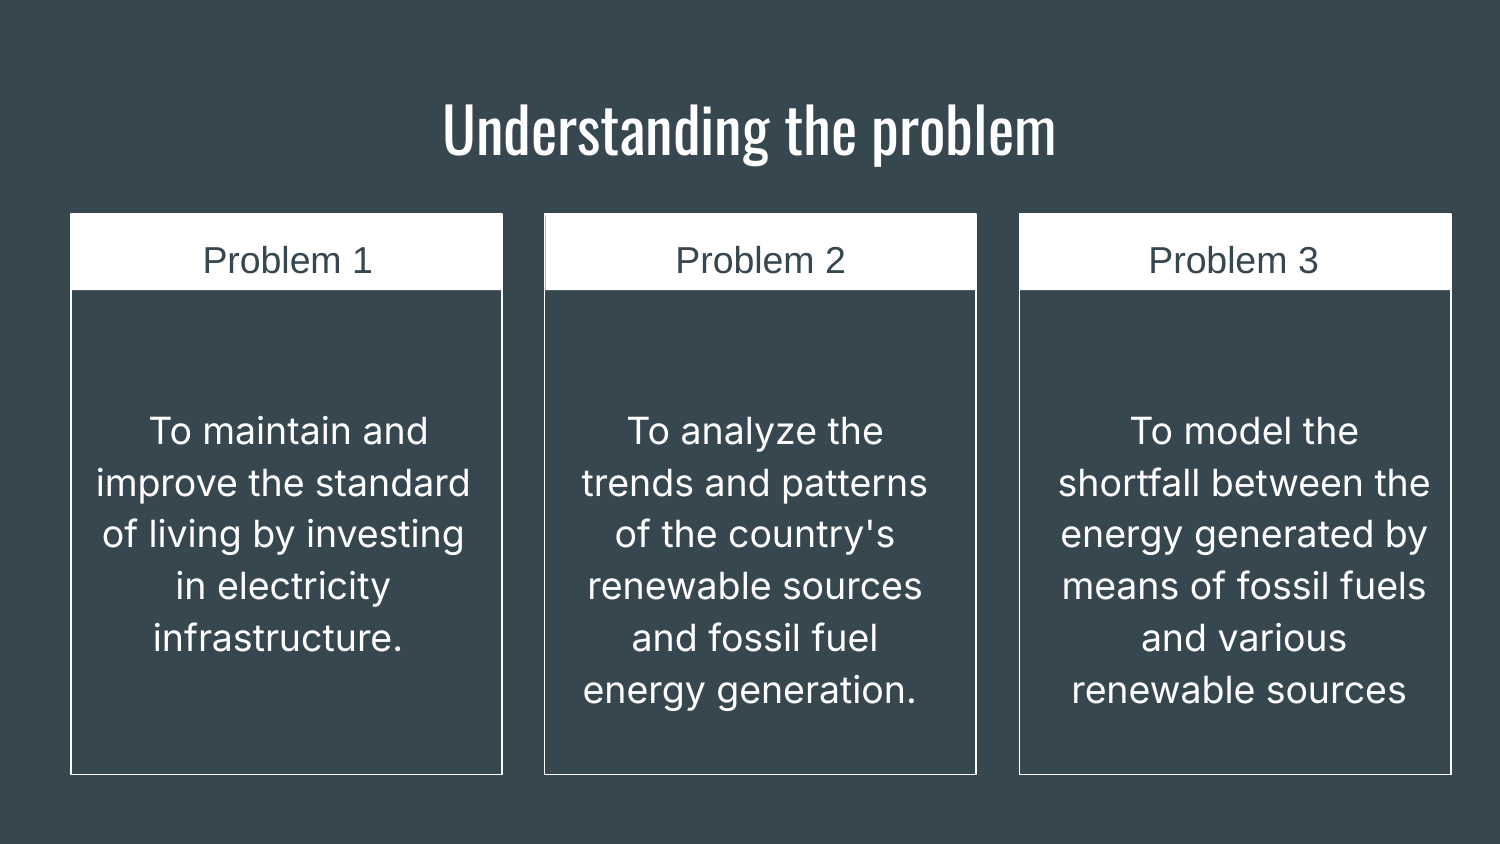

# Understanding the problem

Problem 1

Problem 2

Problem 3
 To maintain and improve the standard of living by investing in electricity infrastructure.
To analyze the trends and patterns of the country's renewable sources and fossil fuel energy generation.
To model the shortfall between the energy generated by means of fossil fuels and various renewable sources